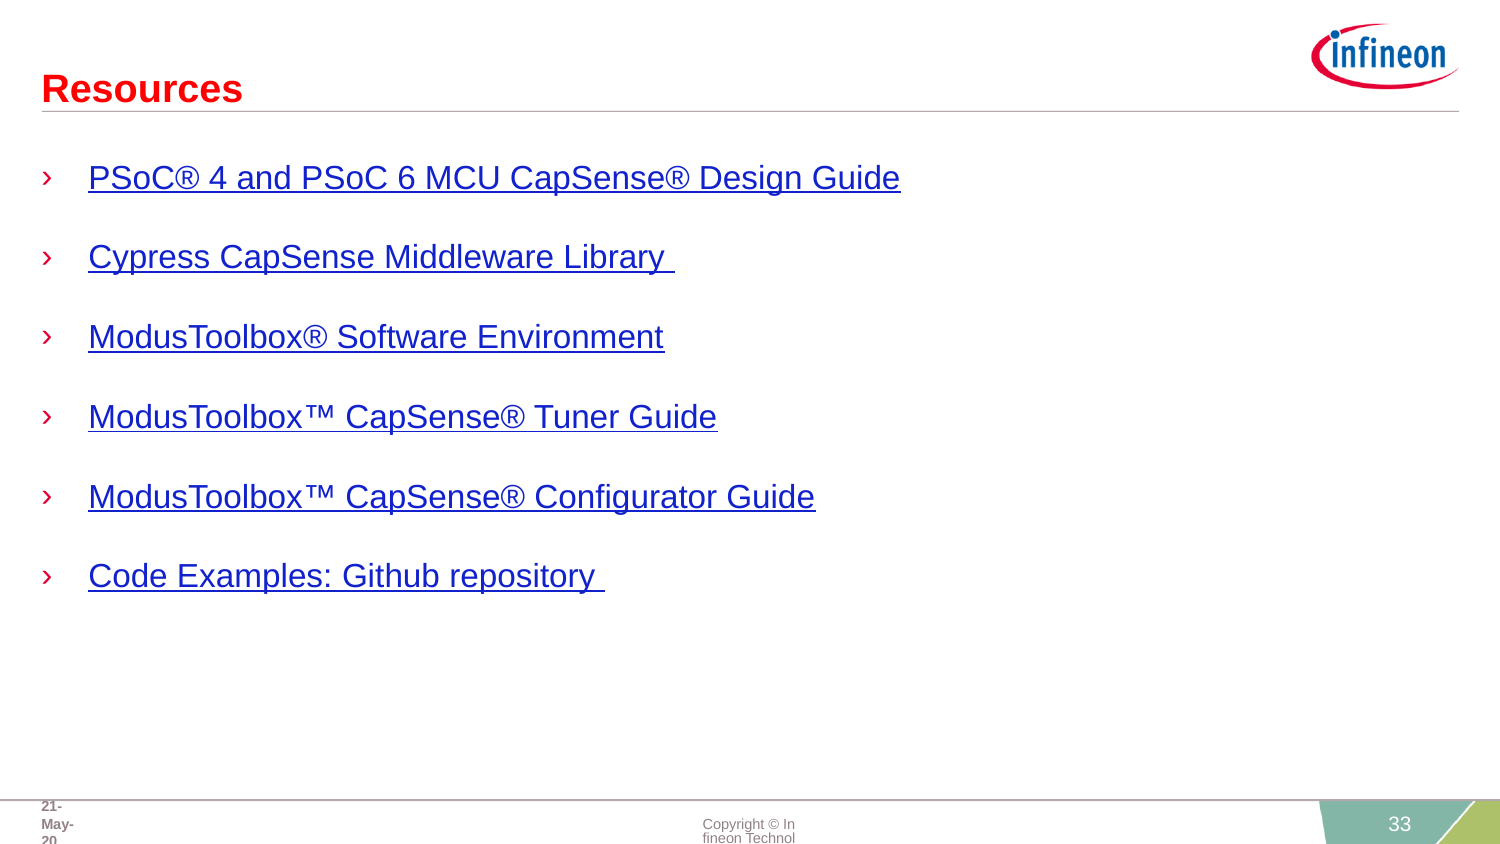

# Resources
PSoC® 4 and PSoC 6 MCU CapSense® Design Guide

Cypress CapSense Middleware Library

ModusToolbox® Software Environment

ModusToolbox™ CapSense® Tuner Guide

ModusToolbox™ CapSense® Configurator Guide

Code Examples: Github repository
21-May-20
Copyright © Infineon Technologies AG 2020. All rights reserved.
33